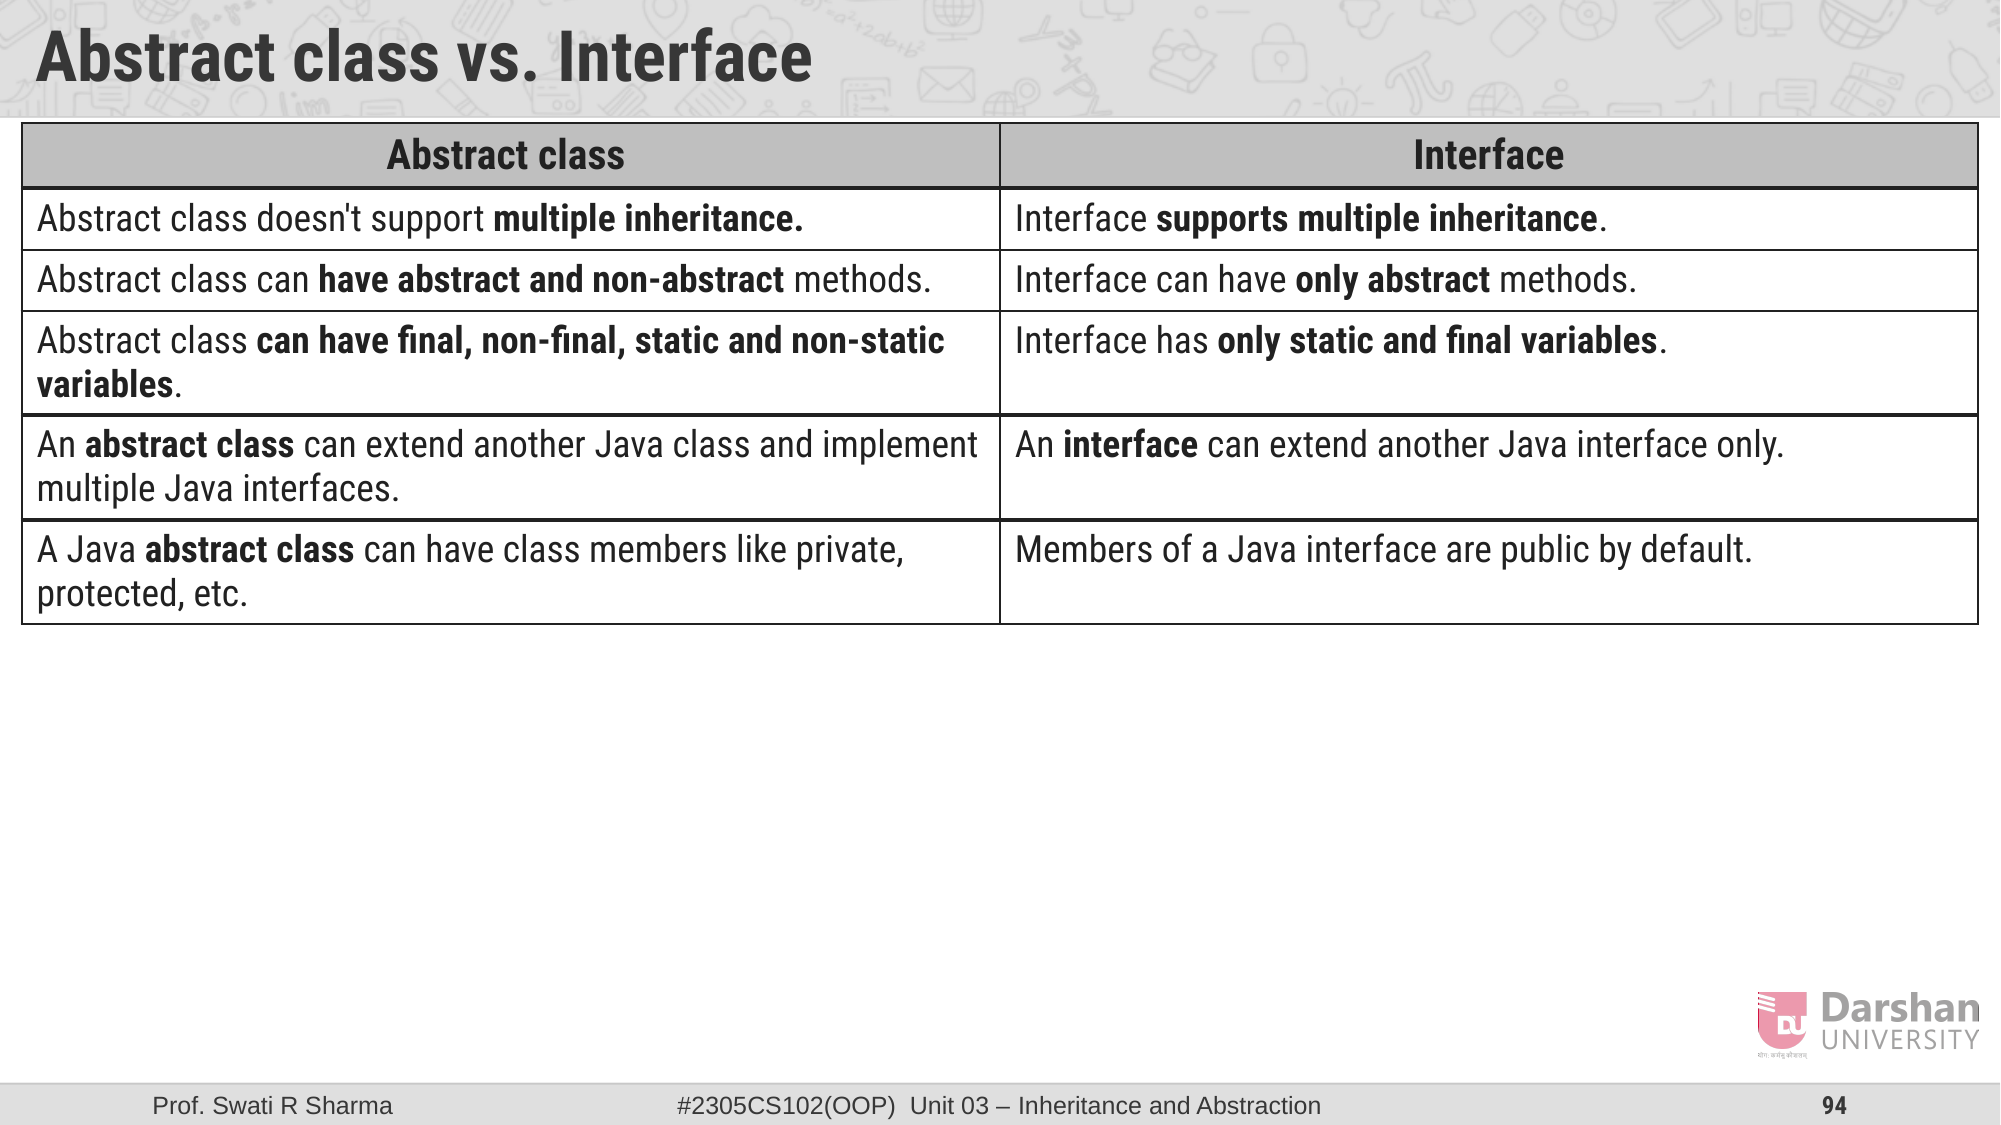

# Abstract class vs. Interface
| Abstract class | Interface |
| --- | --- |
| Abstract class doesn't support multiple inheritance. | Interface supports multiple inheritance. |
| --- | --- |
| Abstract class can have abstract and non-abstract methods. | Interface can have only abstract methods. |
| --- | --- |
| Abstract class can have final, non-final, static and non-static variables. | Interface has only static and final variables. |
| --- | --- |
| An abstract class can extend another Java class and implement multiple Java interfaces. | An interface can extend another Java interface only. |
| --- | --- |
| A Java abstract class can have class members like private, protected, etc. | Members of a Java interface are public by default. |
| --- | --- |